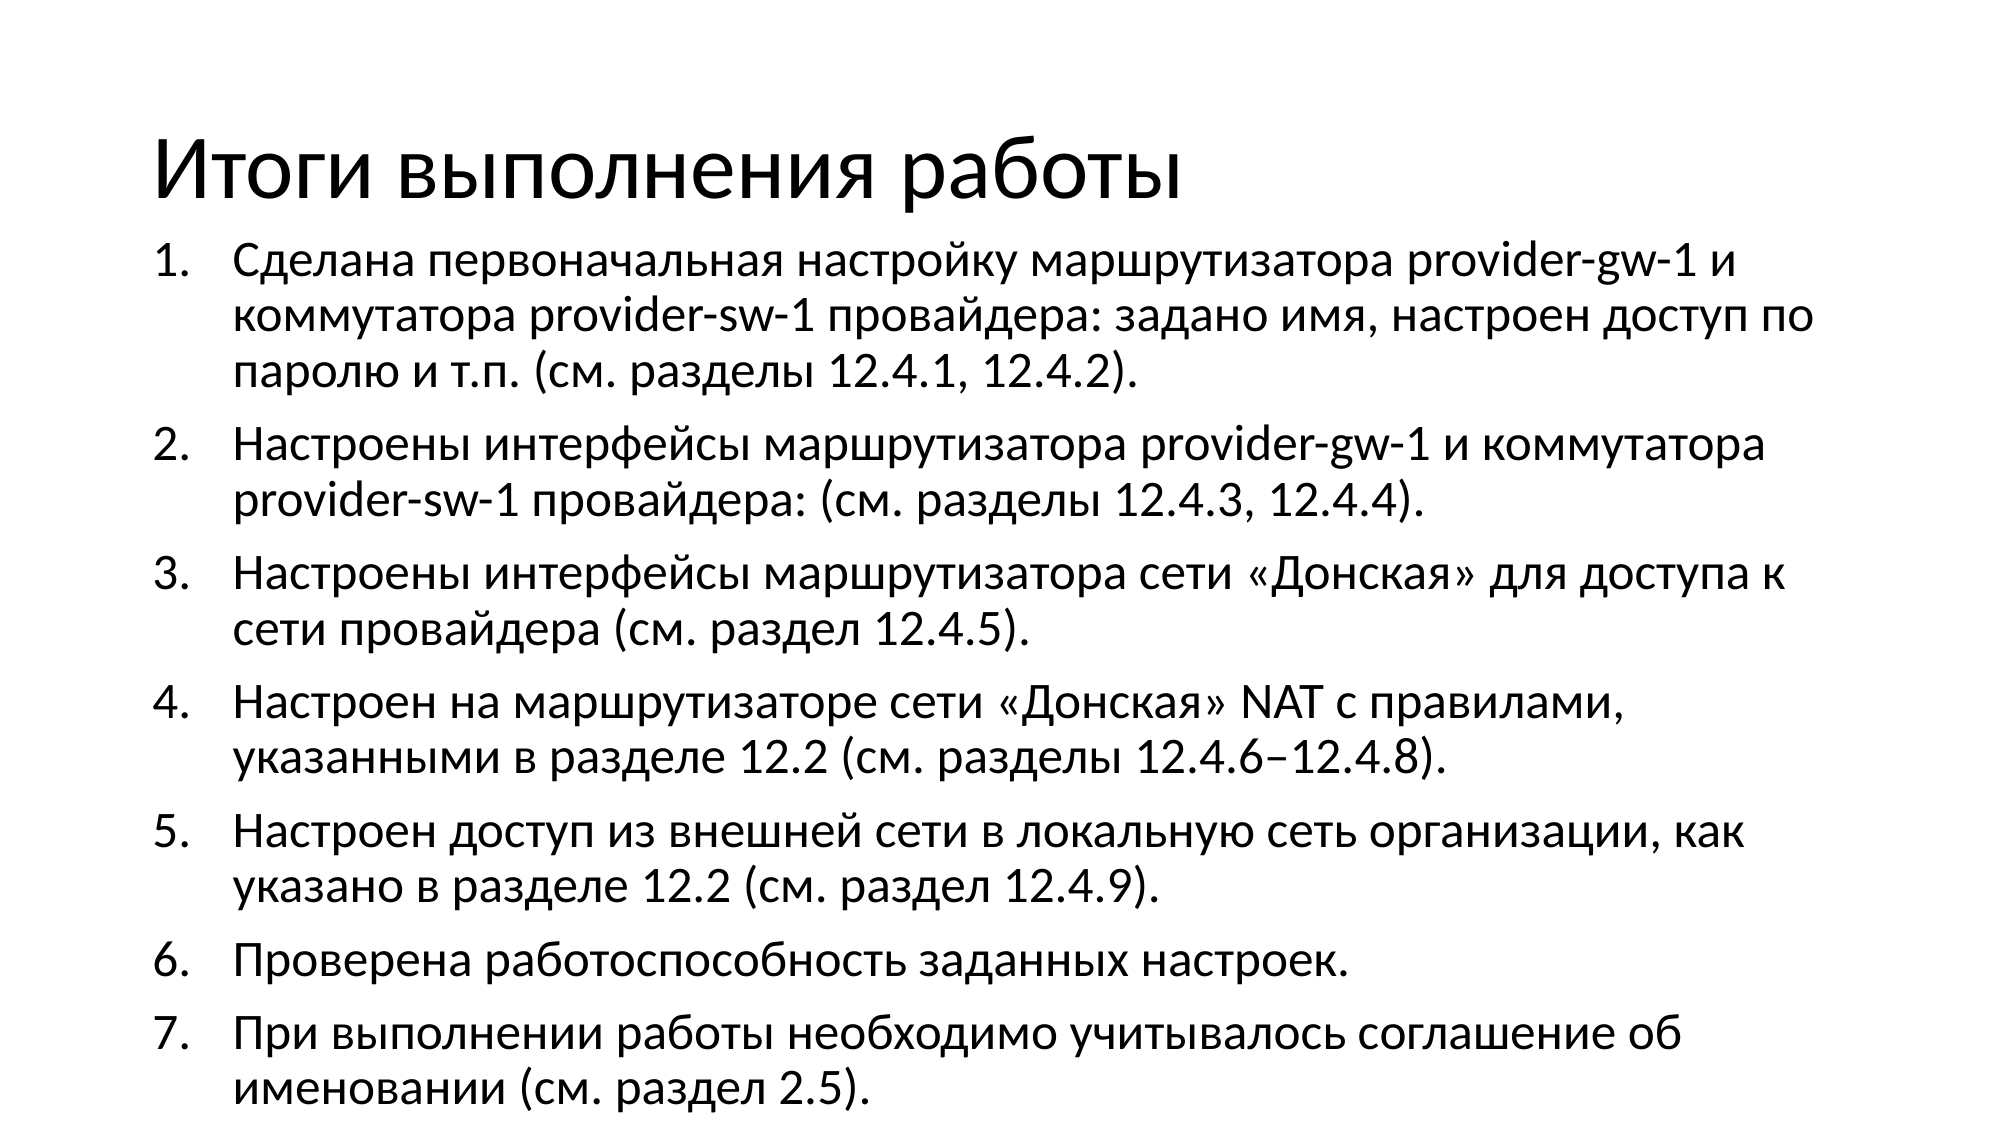

# Итоги выполнения работы
Сделана первоначальная настройку маршрутизатора provider-gw-1 и коммутатора provider-sw-1 провайдера: задано имя, настроен доступ по паролю и т.п. (см. разделы 12.4.1, 12.4.2).
Настроены интерфейсы маршрутизатора provider-gw-1 и коммутатора provider-sw-1 провайдера: (см. разделы 12.4.3, 12.4.4).
Настроены интерфейсы маршрутизатора сети «Донская» для доступа к сети провайдера (cм. раздел 12.4.5).
Настроен на маршрутизаторе сети «Донская» NAT с правилами, указанными в разделе 12.2 (см. разделы 12.4.6–12.4.8).
Настроен доступ из внешней сети в локальную сеть организации, как указано в разделе 12.2 (см. раздел 12.4.9).
Проверена работоспособность заданных настроек.
При выполнении работы необходимо учитывалось соглашение об именовании (см. раздел 2.5).